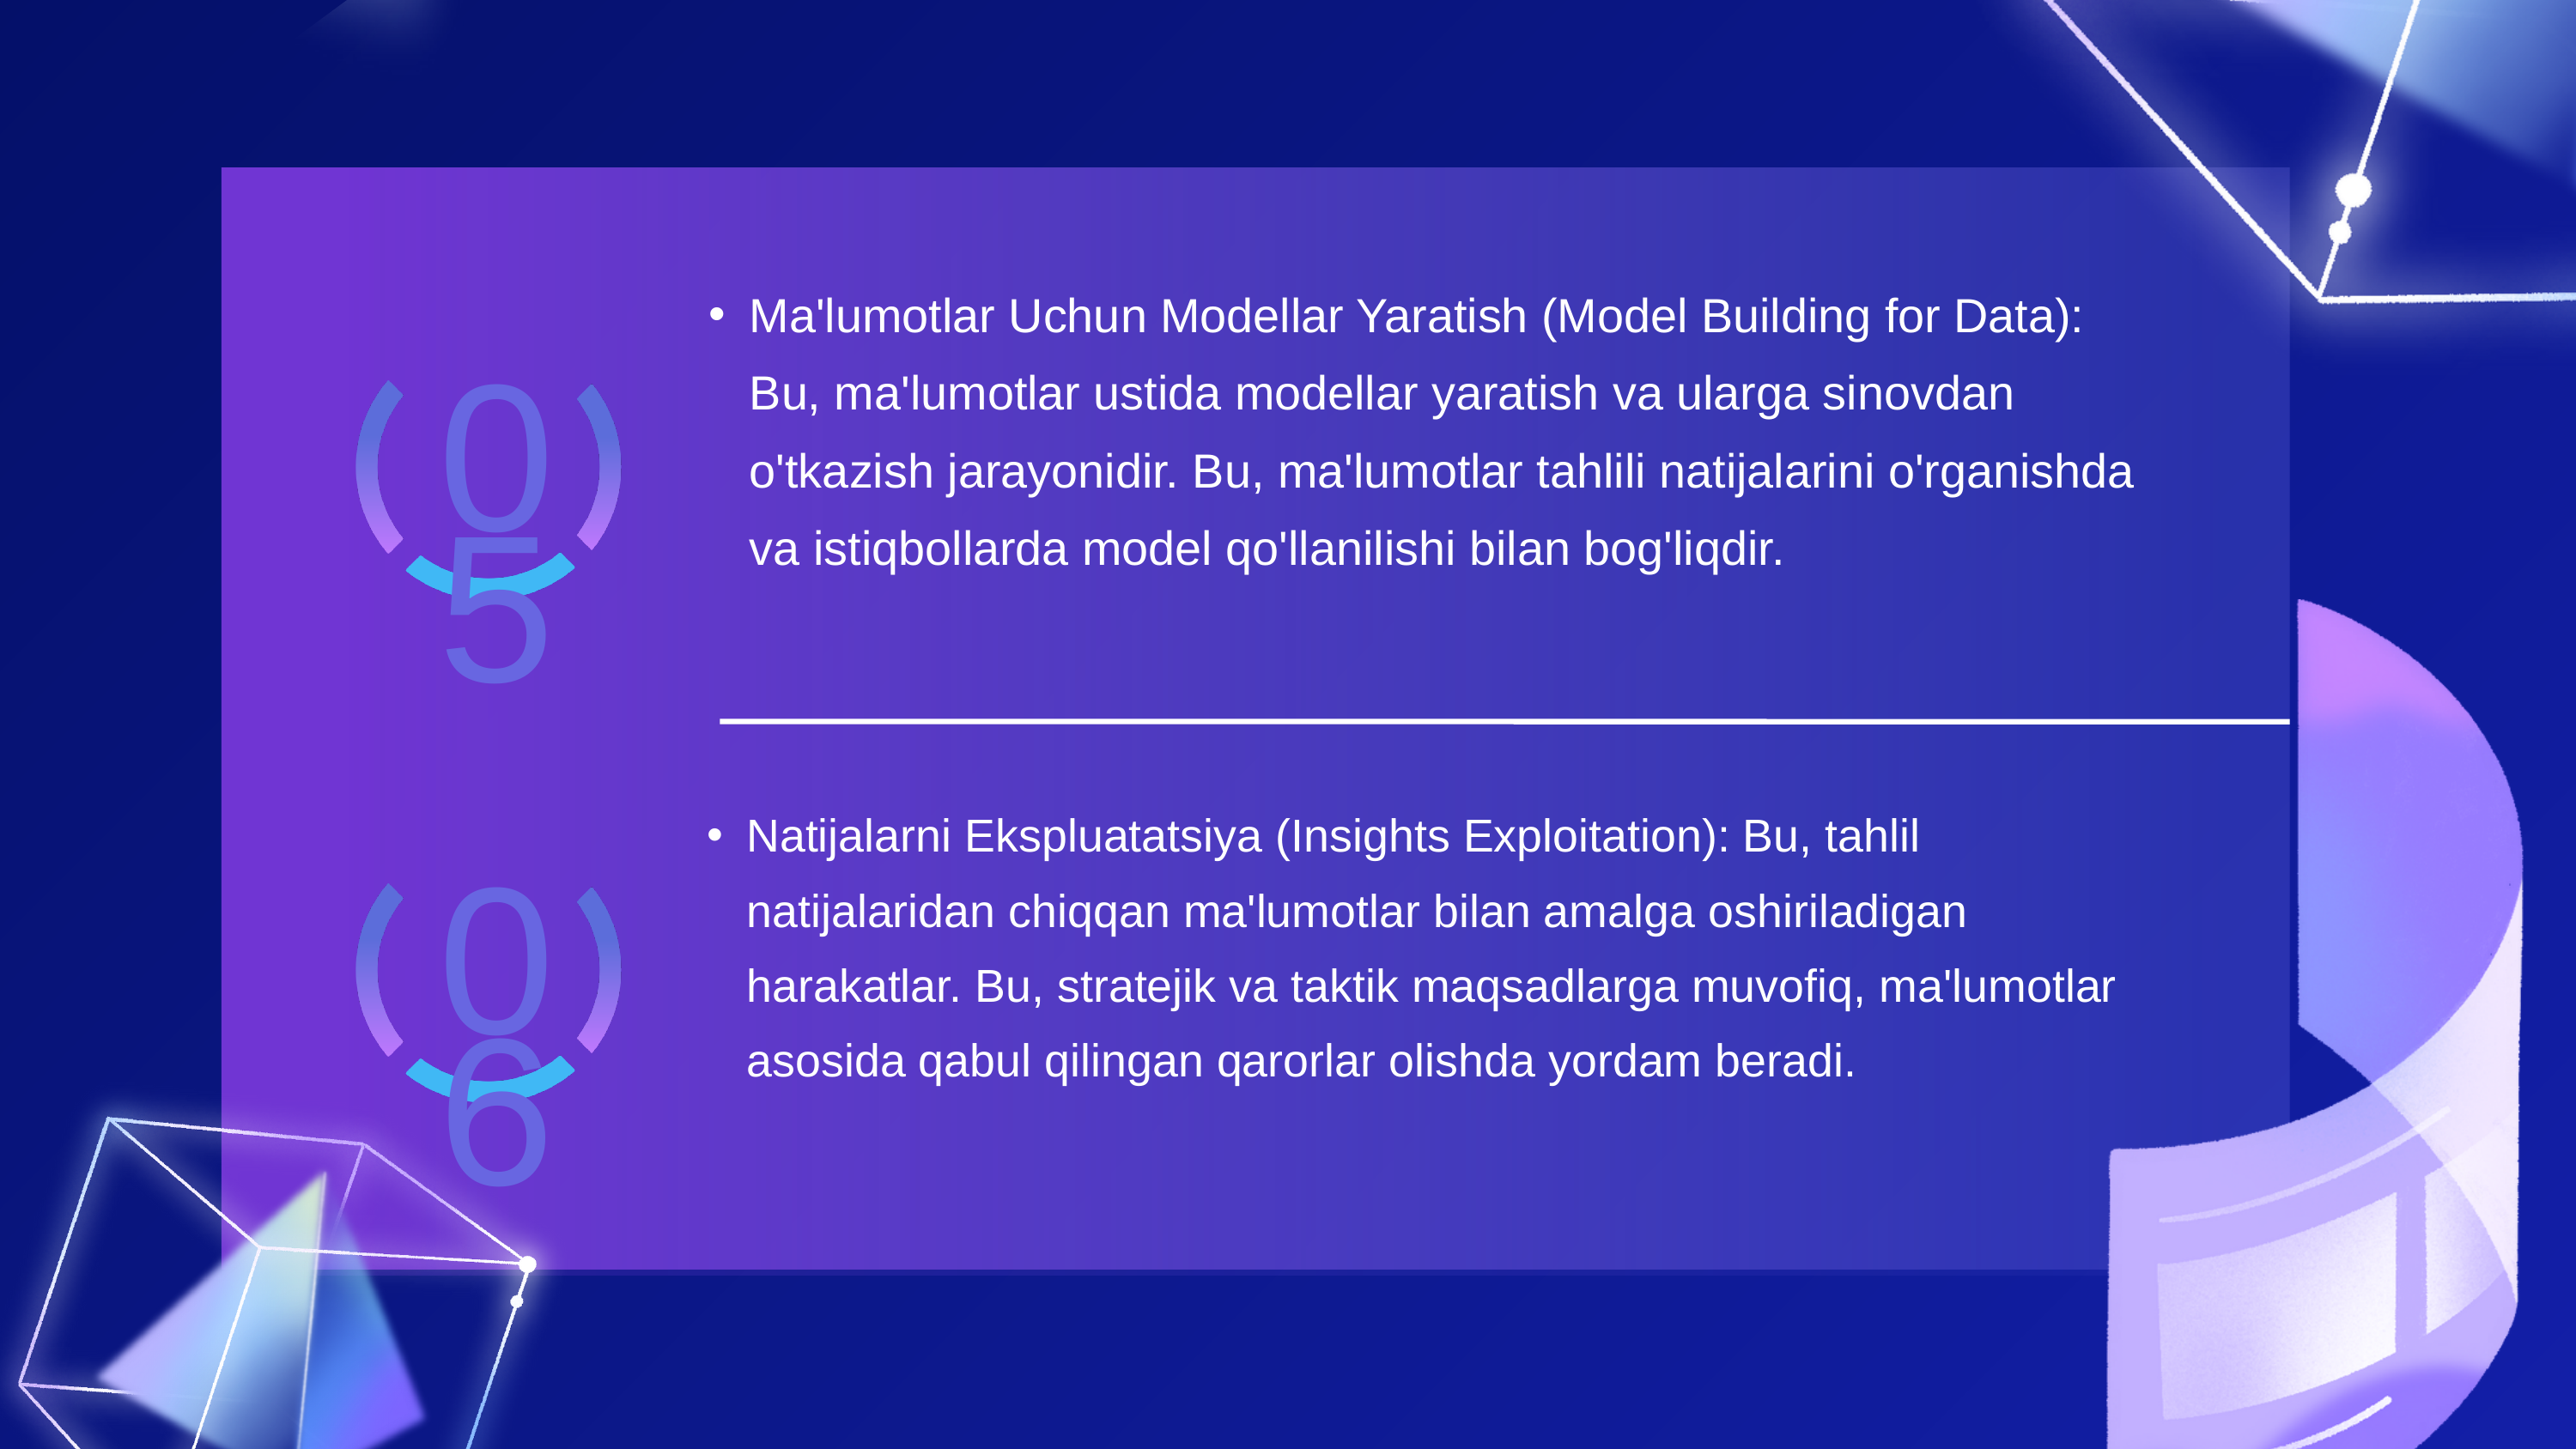

Ma'lumotlar Uchun Modellar Yaratish (Model Building for Data): Bu, ma'lumotlar ustida modellar yaratish va ularga sinovdan o'tkazish jarayonidir. Bu, ma'lumotlar tahlili natijalarini o'rganishda va istiqbollarda model qo'llanilishi bilan bog'liqdir.

05

Natijalarni Ekspluatatsiya (Insights Exploitation): Bu, tahlil natijalaridan chiqqan ma'lumotlar bilan amalga oshiriladigan harakatlar. Bu, stratejik va taktik maqsadlarga muvofiq, ma'lumotlar asosida qabul qilingan qarorlar olishda yordam beradi.

06